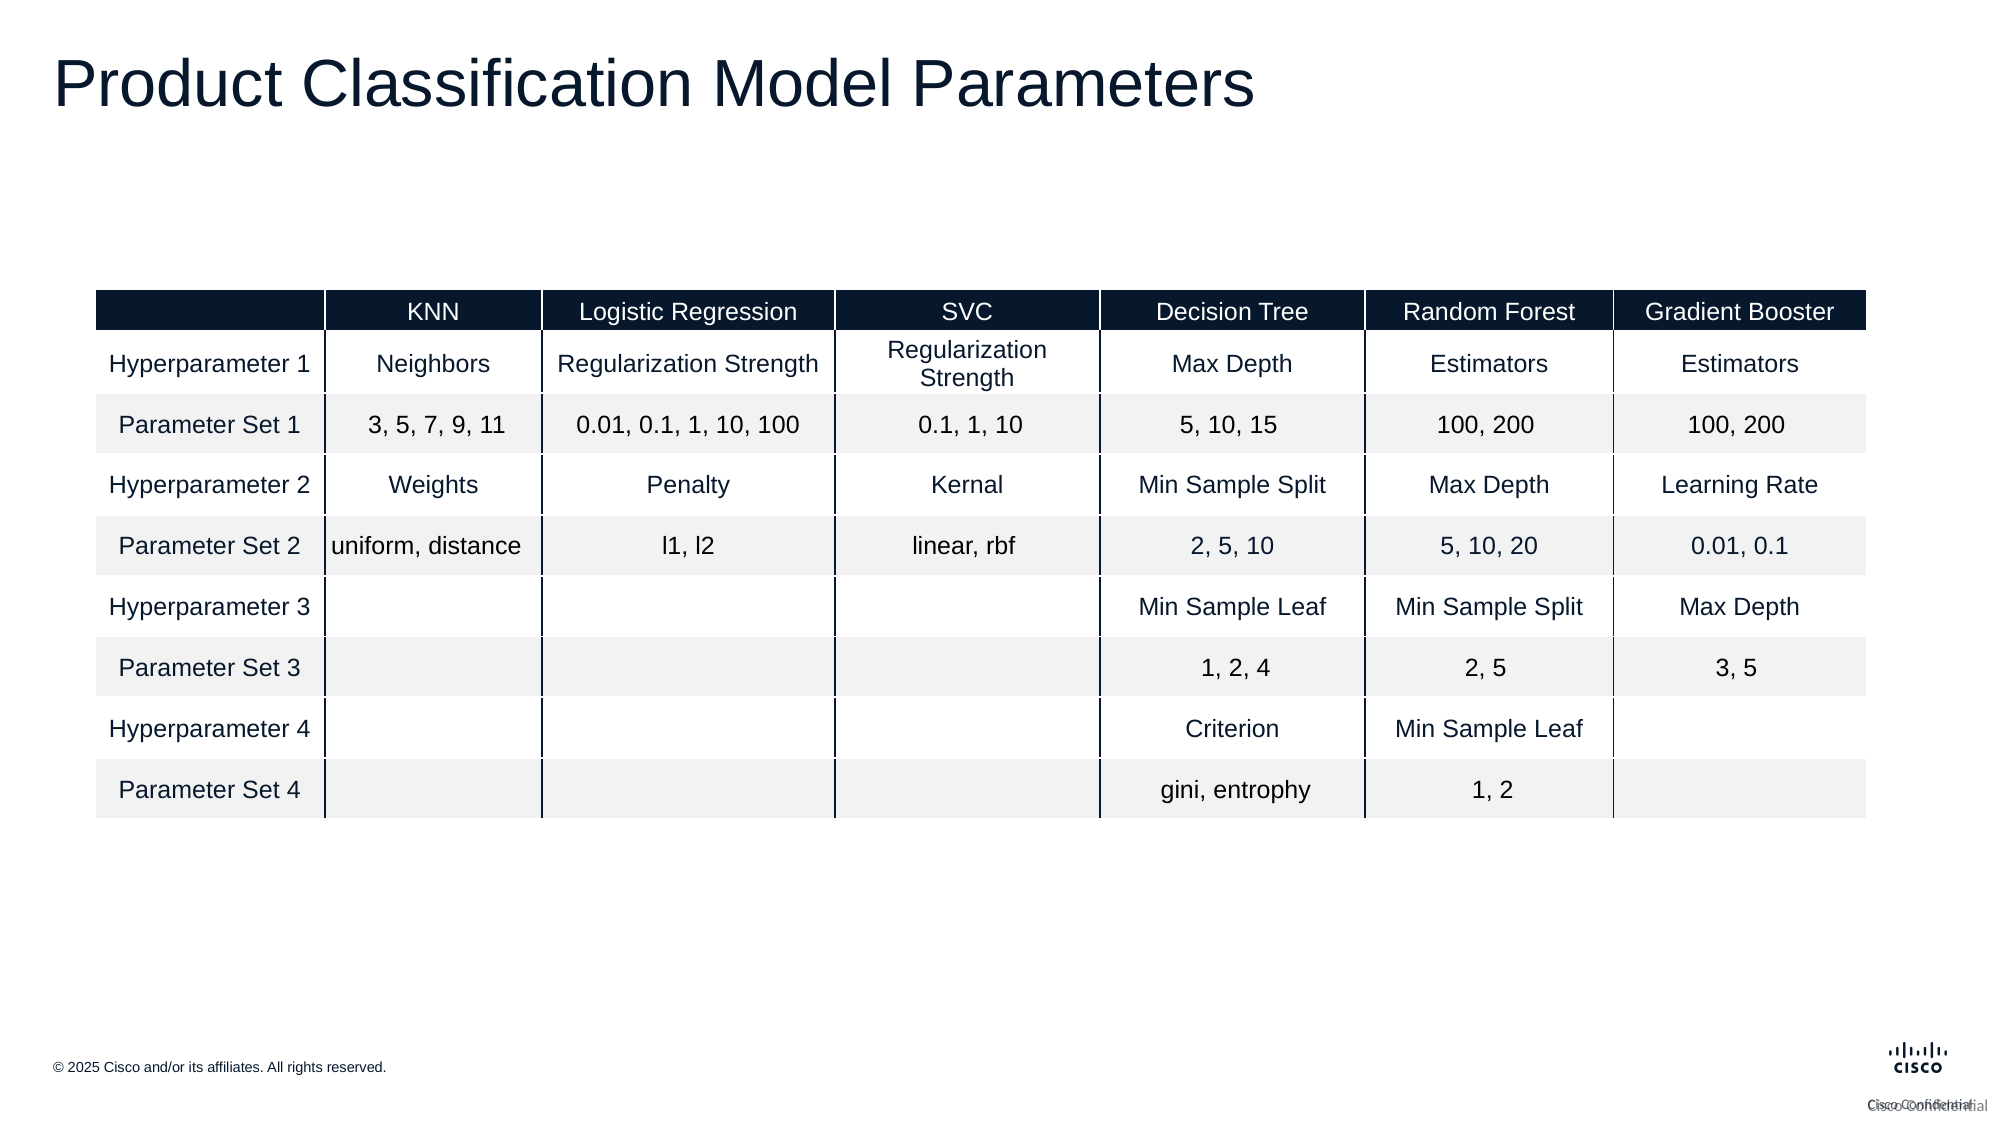

# Product Classification Model Parameters
|  | KNN | Logistic Regression | SVC | Decision Tree | Random Forest | Gradient Booster |
| --- | --- | --- | --- | --- | --- | --- |
| Hyperparameter 1 | Neighbors | Regularization Strength | Regularization Strength | Max Depth | Estimators | Estimators |
| Parameter Set 1 | 3, 5, 7, 9, 11 | 0.01, 0.1, 1, 10, 100 | 0.1, 1, 10 | 5, 10, 15 | 100, 200 | 100, 200 |
| Hyperparameter 2 | Weights | Penalty | Kernal | Min Sample Split | Max Depth | Learning Rate |
| Parameter Set 2 | uniform, distance | l1, l2 | linear, rbf | 2, 5, 10 | 5, 10, 20 | 0.01, 0.1 |
| Hyperparameter 3 |  |  |  | Min Sample Leaf | Min Sample Split | Max Depth |
| Parameter Set 3 |  |  |  | 1, 2, 4 | 2, 5 | 3, 5 |
| Hyperparameter 4 |  |  |  | Criterion | Min Sample Leaf |  |
| Parameter Set 4 |  |  |  | gini, entrophy | 1, 2 |  |